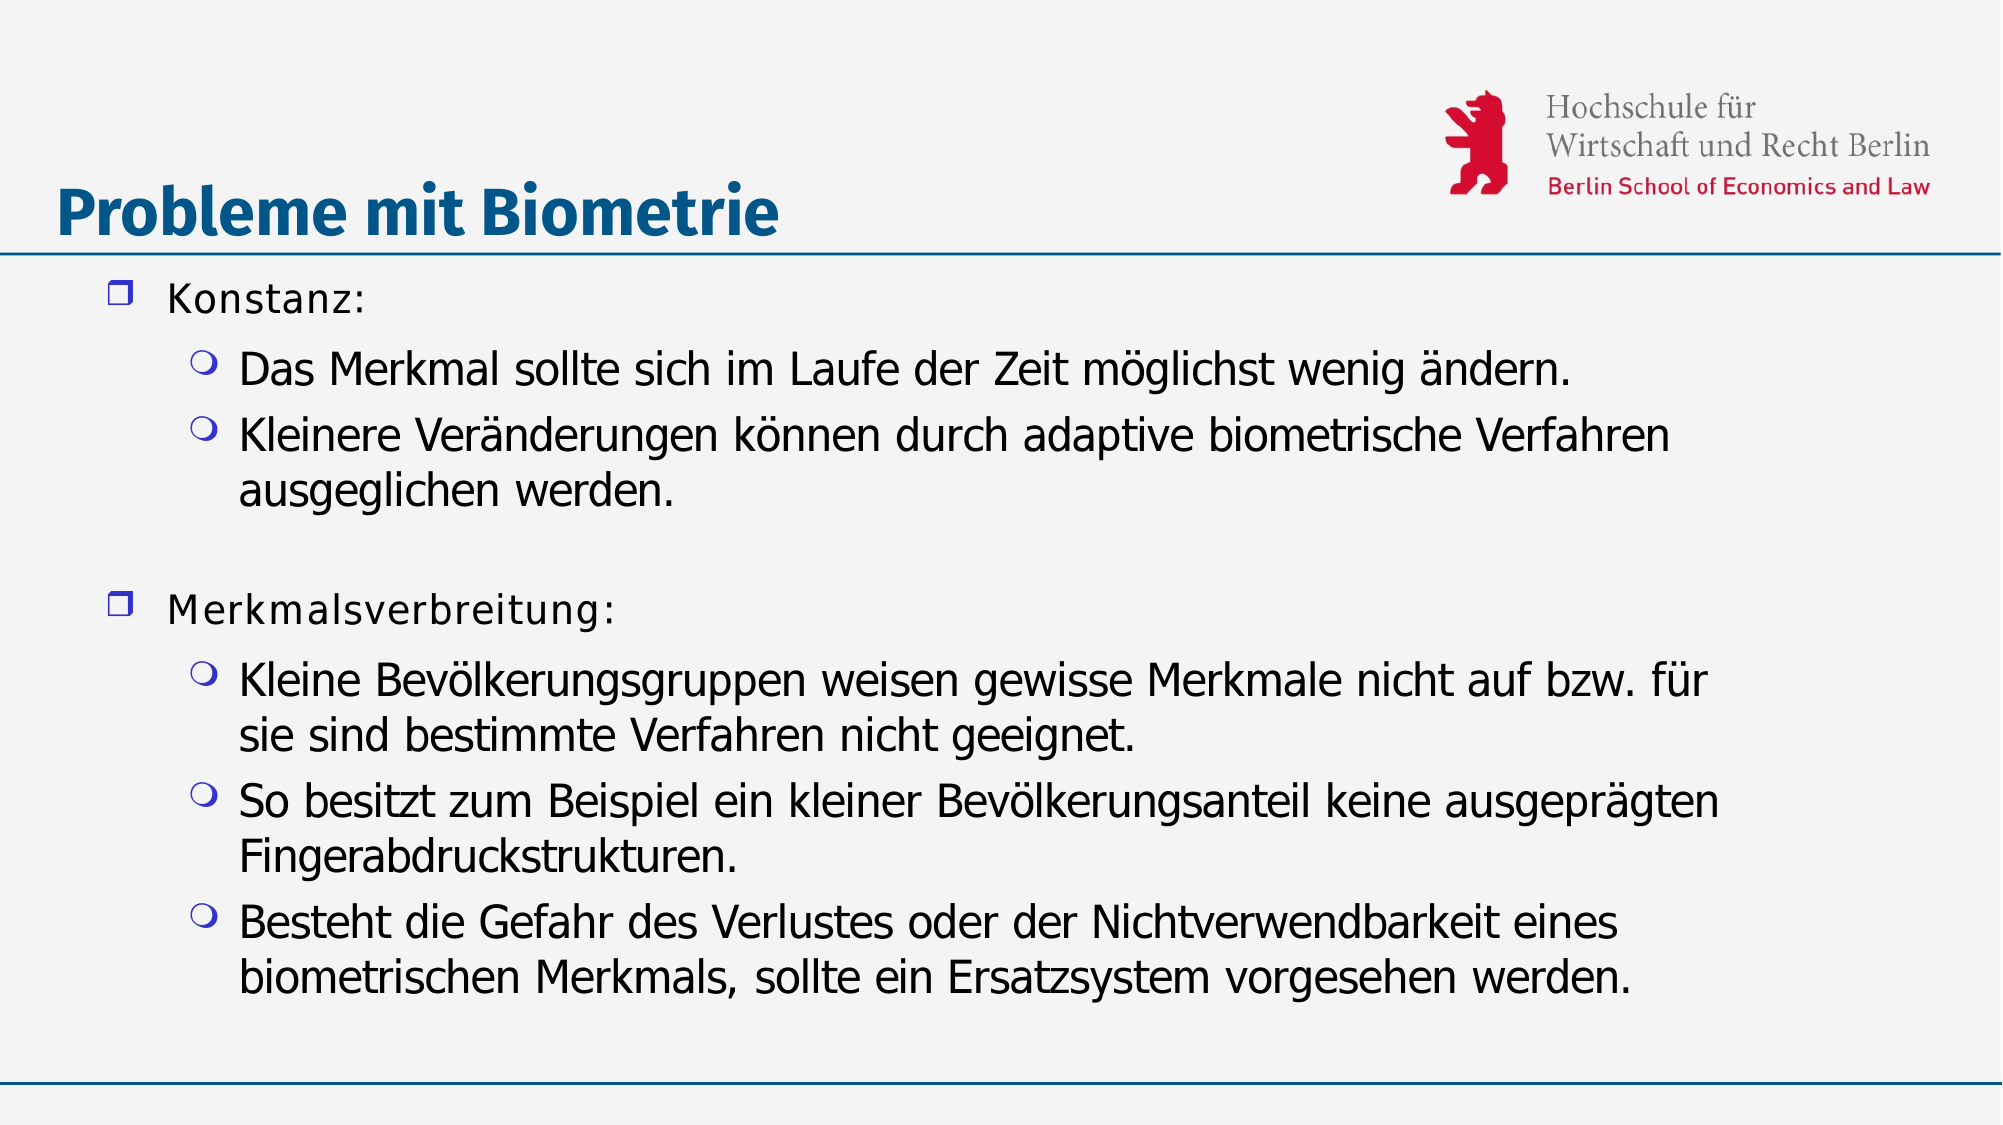

# Probleme mit Biometrie
Konstanz:
Das Merkmal sollte sich im Laufe der Zeit möglichst wenig ändern.
Kleinere Veränderungen können durch adaptive biometrische Verfahren ausgeglichen werden.

Merkmalsverbreitung:
Kleine Bevölkerungsgruppen weisen gewisse Merkmale nicht auf bzw. für sie sind bestimmte Verfahren nicht geeignet.
So besitzt zum Beispiel ein kleiner Bevölkerungsanteil keine ausgeprägten Fingerabdruckstrukturen.
Besteht die Gefahr des Verlustes oder der Nichtverwendbarkeit eines biometrischen Merkmals, sollte ein Ersatzsystem vorgesehen werden.